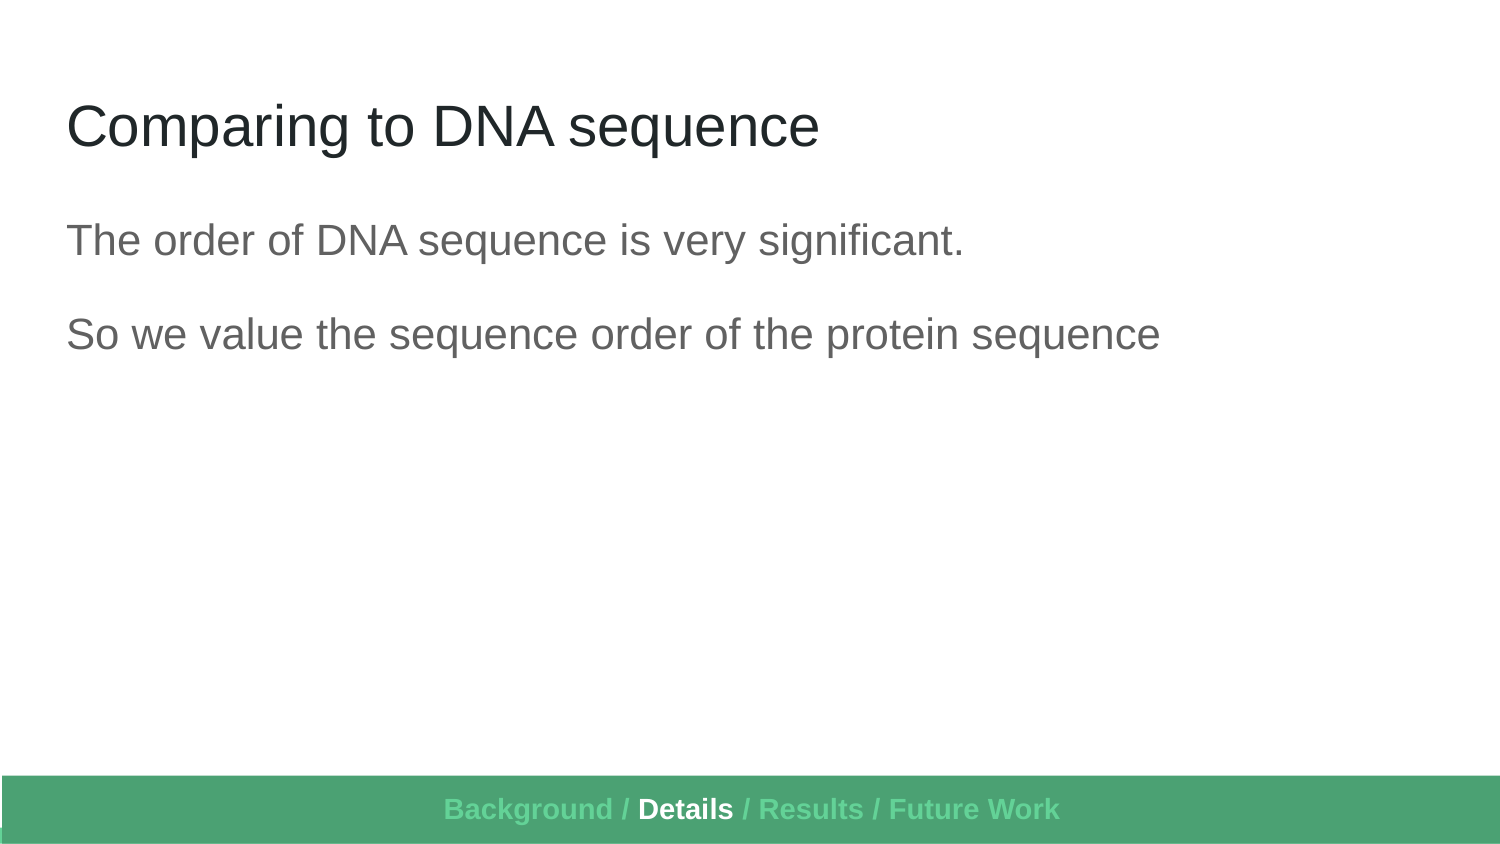

# Comparing to DNA sequence
The order of DNA sequence is very significant.
So we value the sequence order of the protein sequence
Background / Details / Results / Future Work